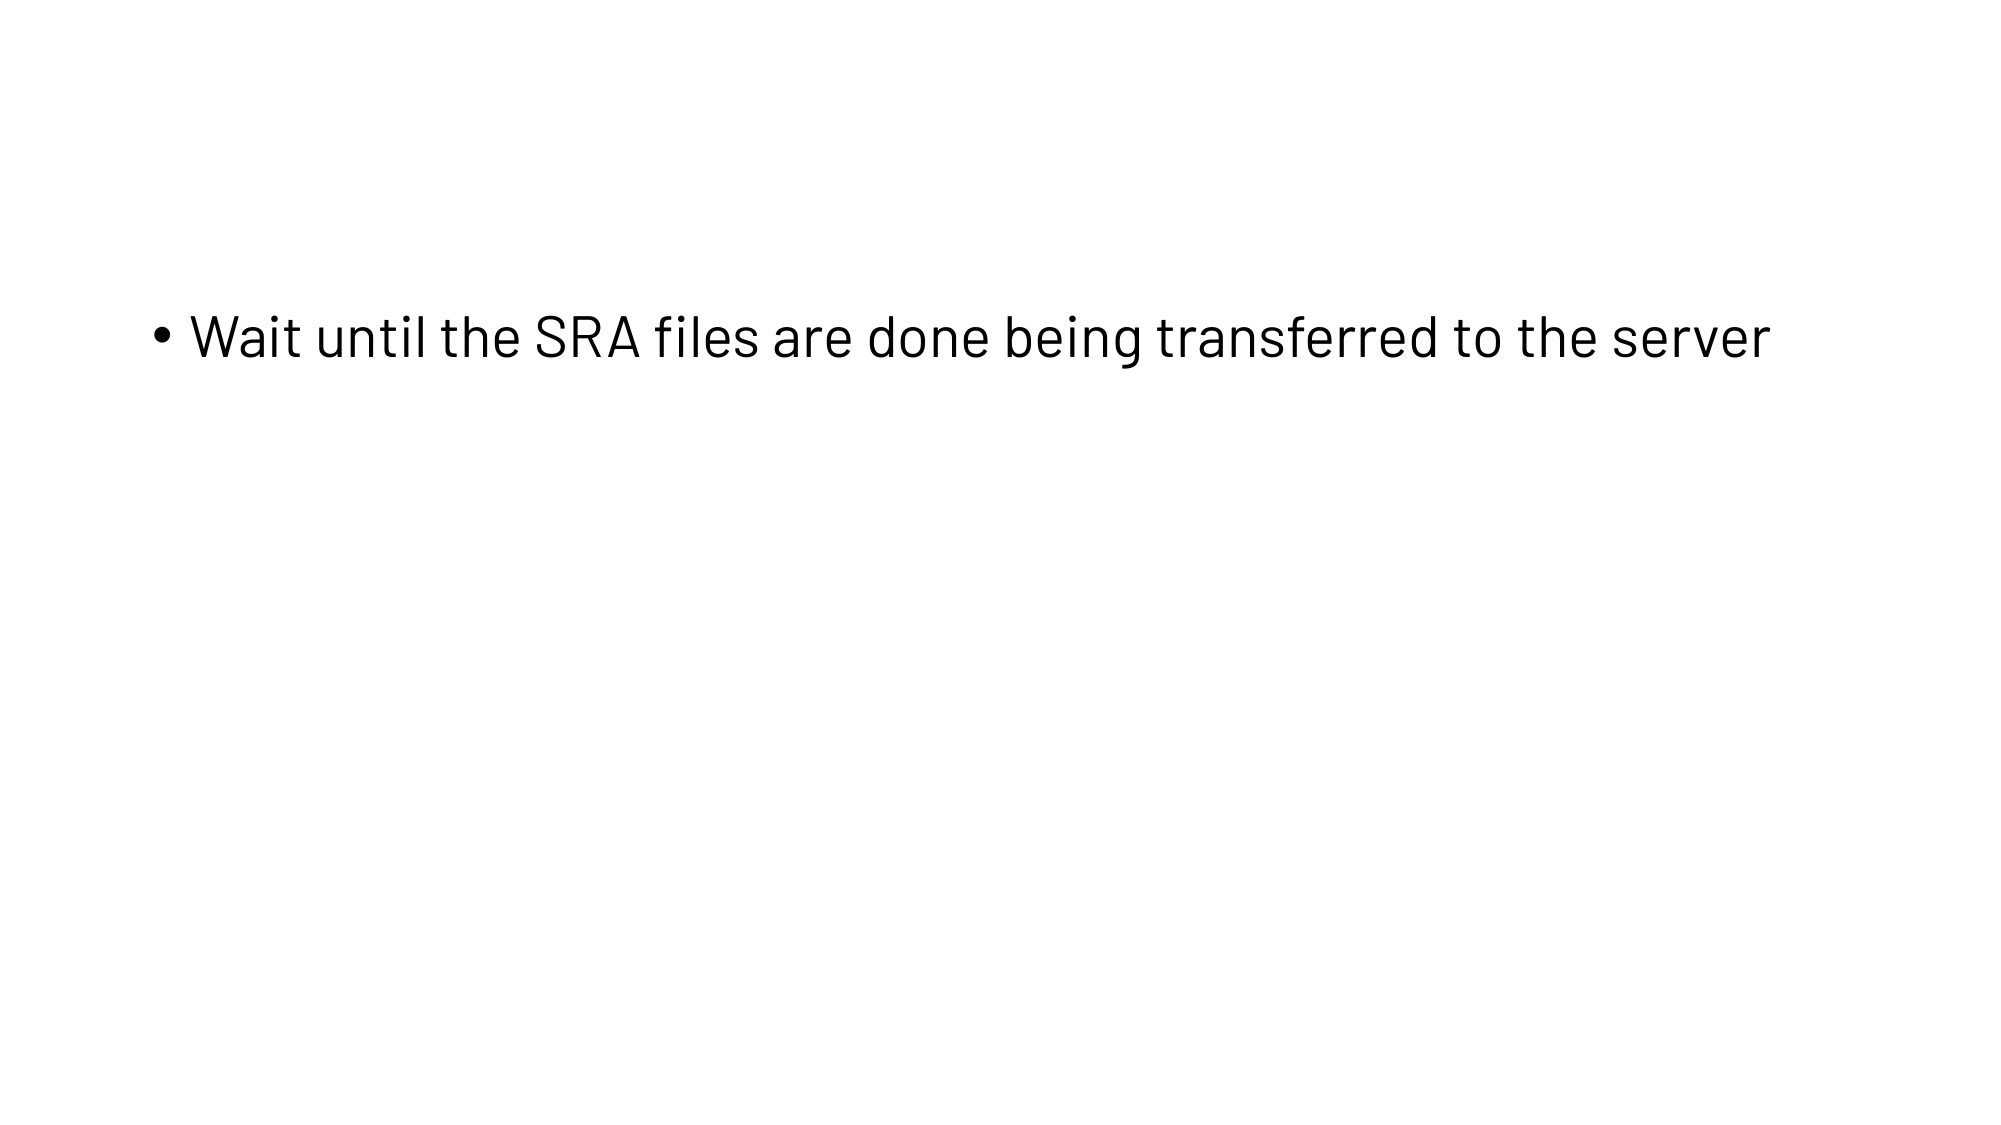

#
Wait until the SRA files are done being transferred to the server